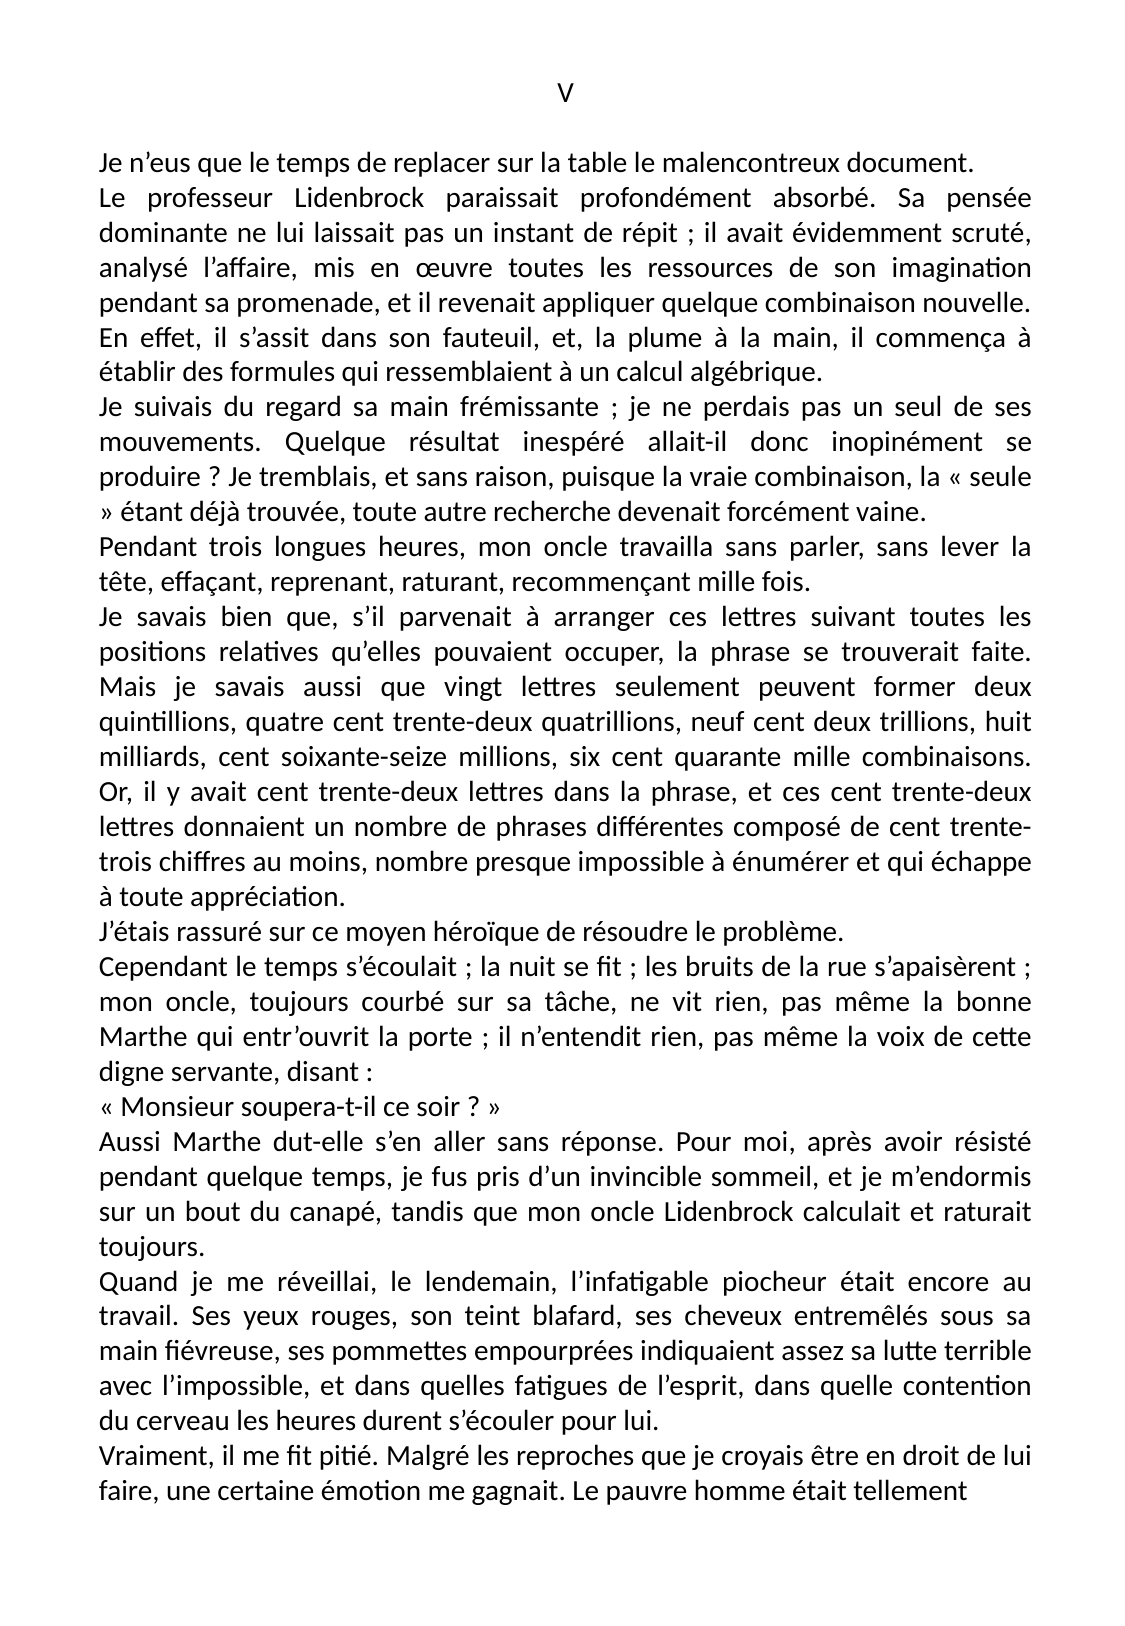

V

Je n’eus que le temps de replacer sur la table le malencontreux document.
Le professeur Lidenbrock paraissait profondément absorbé. Sa pensée dominante ne lui laissait pas un instant de répit ; il avait évidemment scruté, analysé l’affaire, mis en œuvre toutes les ressources de son imagination pendant sa promenade, et il revenait appliquer quelque combinaison nouvelle.
En effet, il s’assit dans son fauteuil, et, la plume à la main, il commença à établir des formules qui ressemblaient à un calcul algébrique.
Je suivais du regard sa main frémissante ; je ne perdais pas un seul de ses mouvements. Quelque résultat inespéré allait-il donc inopinément se produire ? Je tremblais, et sans raison, puisque la vraie combinaison, la « seule » étant déjà trouvée, toute autre recherche devenait forcément vaine.
Pendant trois longues heures, mon oncle travailla sans parler, sans lever la tête, effaçant, reprenant, raturant, recommençant mille fois.
Je savais bien que, s’il parvenait à arranger ces lettres suivant toutes les positions relatives qu’elles pouvaient occuper, la phrase se trouverait faite. Mais je savais aussi que vingt lettres seulement peuvent former deux quintillions, quatre cent trente-deux quatrillions, neuf cent deux trillions, huit milliards, cent soixante-seize millions, six cent quarante mille combinaisons. Or, il y avait cent trente-deux lettres dans la phrase, et ces cent trente-deux lettres donnaient un nombre de phrases différentes composé de cent trente-trois chiffres au moins, nombre presque impossible à énumérer et qui échappe à toute appréciation.
J’étais rassuré sur ce moyen héroïque de résoudre le problème.
Cependant le temps s’écoulait ; la nuit se fit ; les bruits de la rue s’apaisèrent ; mon oncle, toujours courbé sur sa tâche, ne vit rien, pas même la bonne Marthe qui entr’ouvrit la porte ; il n’entendit rien, pas même la voix de cette digne servante, disant :
« Monsieur soupera-t-il ce soir ? »
Aussi Marthe dut-elle s’en aller sans réponse. Pour moi, après avoir résisté pendant quelque temps, je fus pris d’un invincible sommeil, et je m’endormis sur un bout du canapé, tandis que mon oncle Lidenbrock calculait et raturait toujours.
Quand je me réveillai, le lendemain, l’infatigable piocheur était encore au travail. Ses yeux rouges, son teint blafard, ses cheveux entremêlés sous sa main fiévreuse, ses pommettes empourprées indiquaient assez sa lutte terrible avec l’impossible, et dans quelles fatigues de l’esprit, dans quelle contention du cerveau les heures durent s’écouler pour lui.
Vraiment, il me fit pitié. Malgré les reproches que je croyais être en droit de lui faire, une certaine émotion me gagnait. Le pauvre homme était tellement